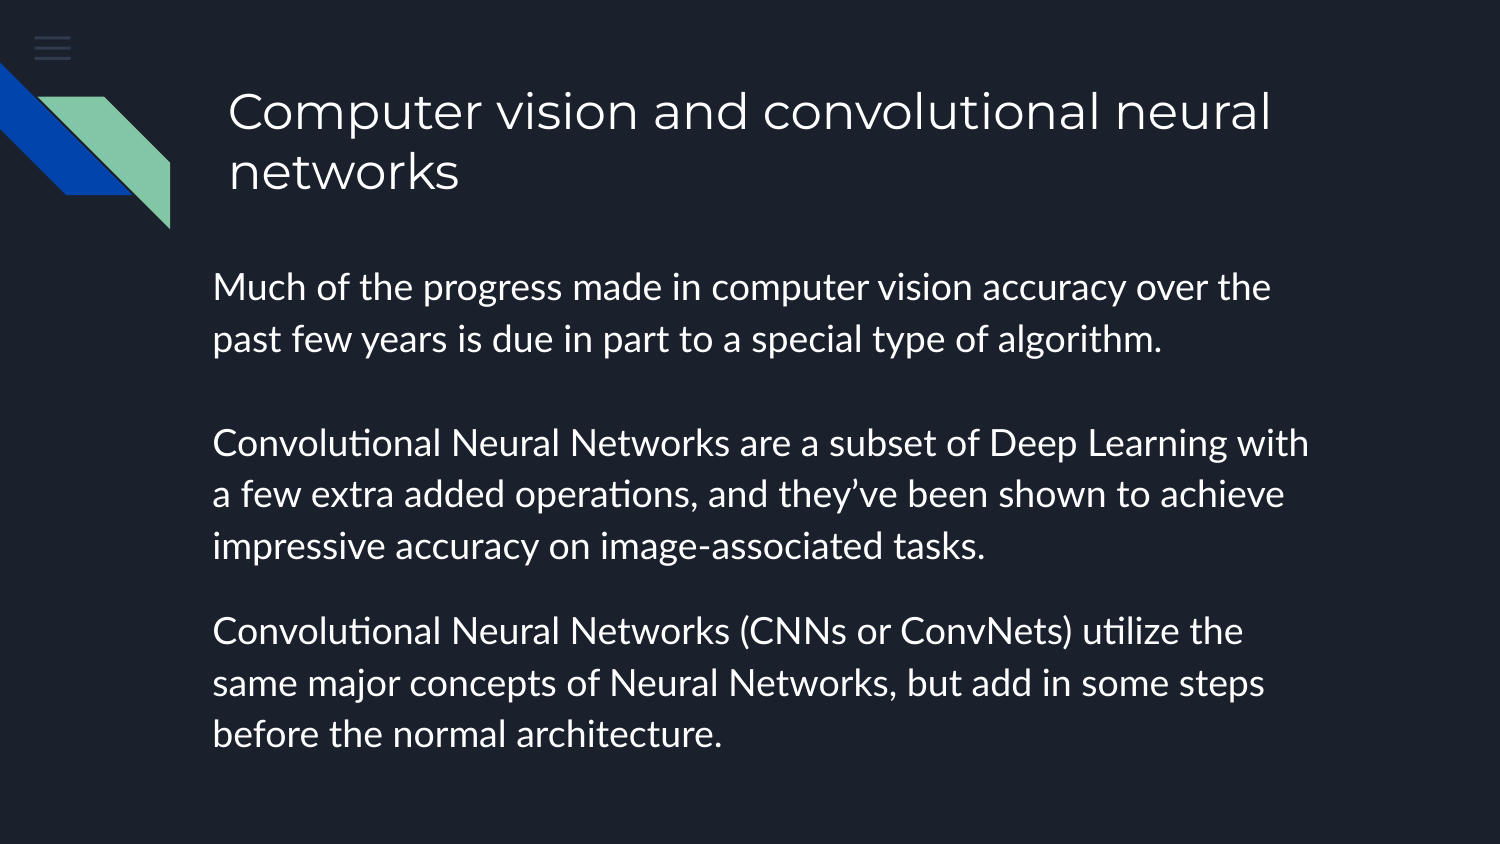

# Computer vision and convolutional neural networks
Much of the progress made in computer vision accuracy over the past few years is due in part to a special type of algorithm.

Convolutional Neural Networks are a subset of Deep Learning with a few extra added operations, and they’ve been shown to achieve impressive accuracy on image-associated tasks.
Convolutional Neural Networks (CNNs or ConvNets) utilize the same major concepts of Neural Networks, but add in some steps before the normal architecture.